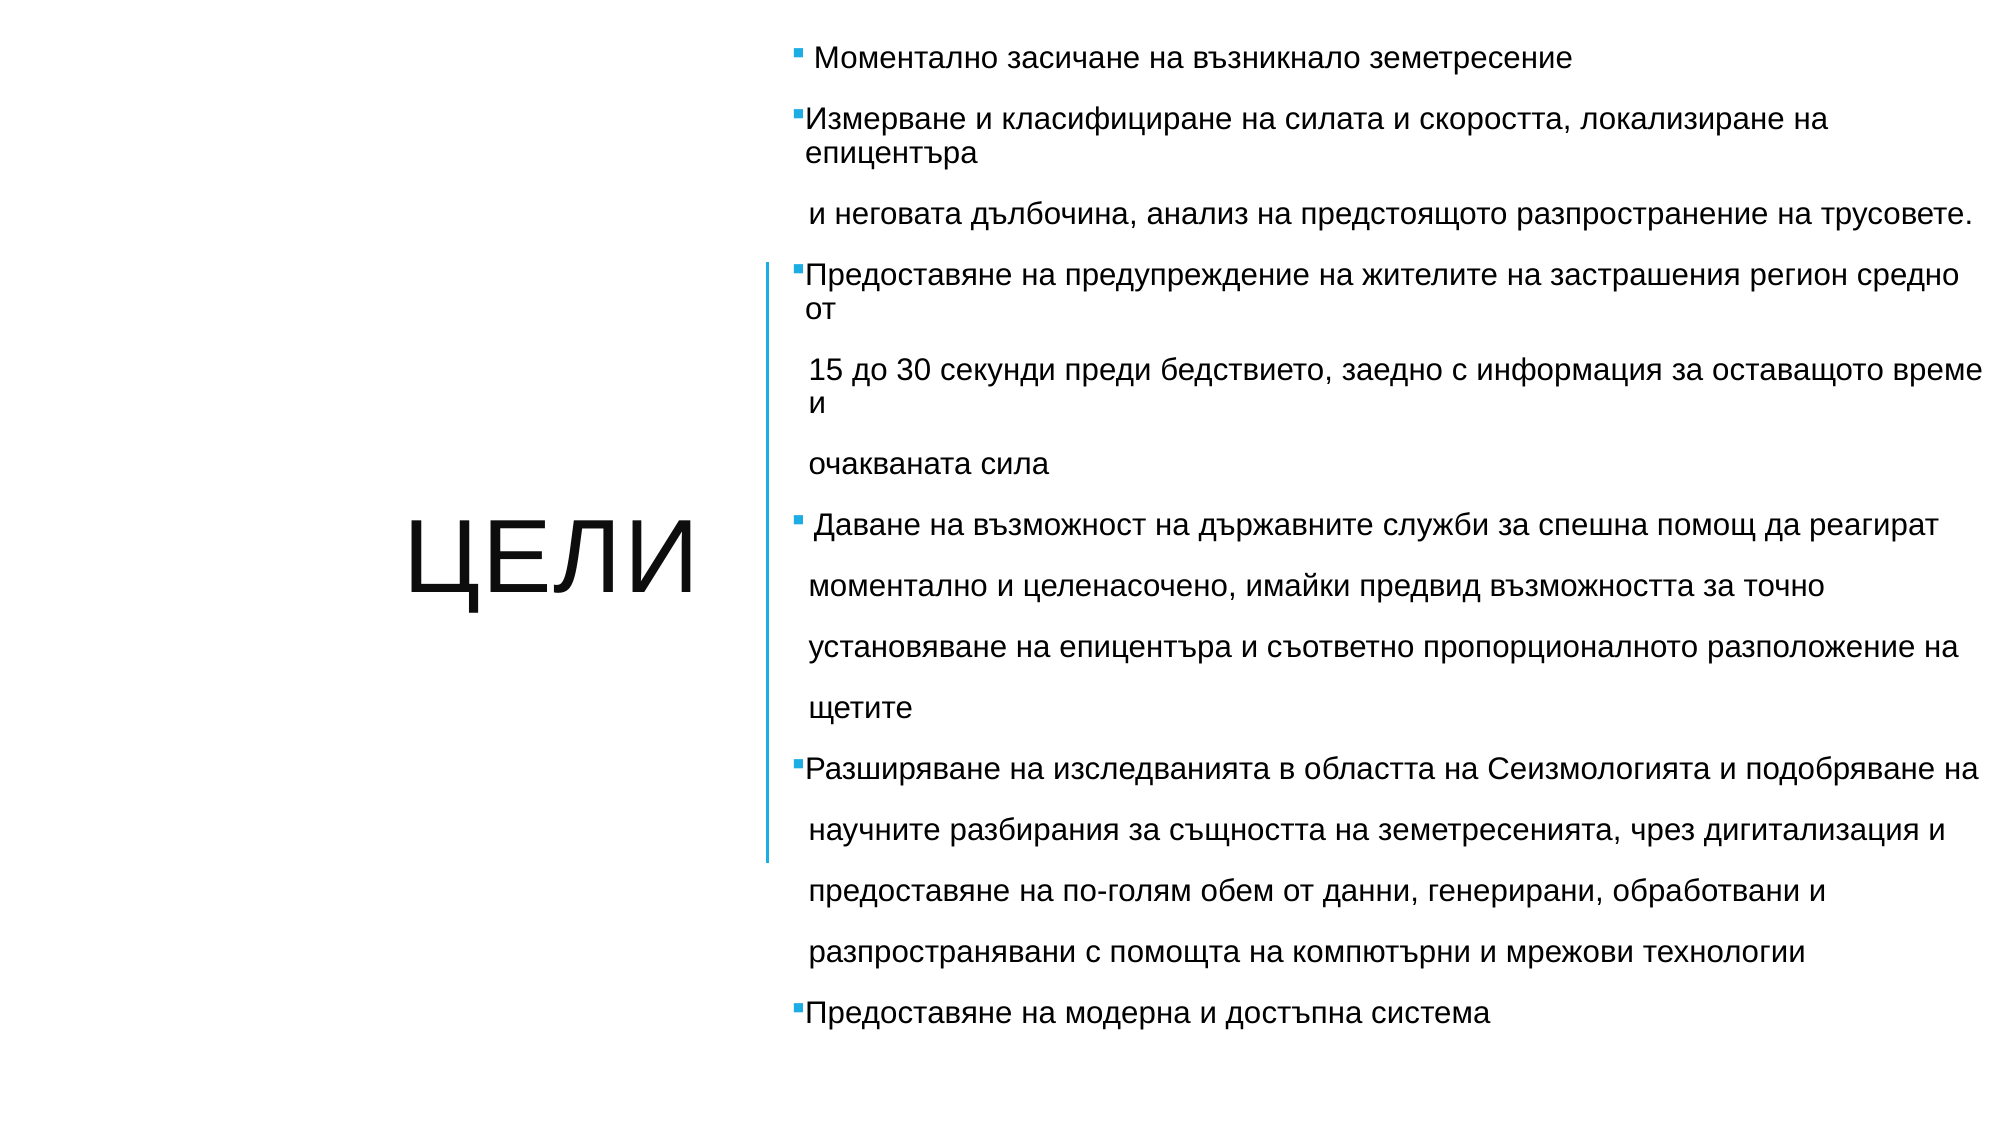

Моментално засичане на възникнало земетресение
Измерване и класифициране на силата и скоростта, локализиране на епицентъра
  и неговата дълбочина, анализ на предстоящото разпространение на трусовете.
Предоставяне на предупреждение на жителите на застрашения регион средно от
  15 до 30 секунди преди бедствието, заедно с информация за оставащото време   и
  очакваната сила
 Даване на възможност на държавните служби за спешна помощ да реагират
  моментално и целенасочено, имайки предвид възможността за точно
  установяване на епицентъра и съответно пропорционалното разположение на
  щетите
Разширяване на изследванията в областта на Сеизмологията и подобряване на
  научните разбирания за същността на земетресенията, чрез дигитализация и
  предоставяне на по-голям обем от данни, генерирани, обработвани и
  разпространявани с помощта на компютърни и мрежови технологии
Предоставяне на модерна и достъпна система

# Цели